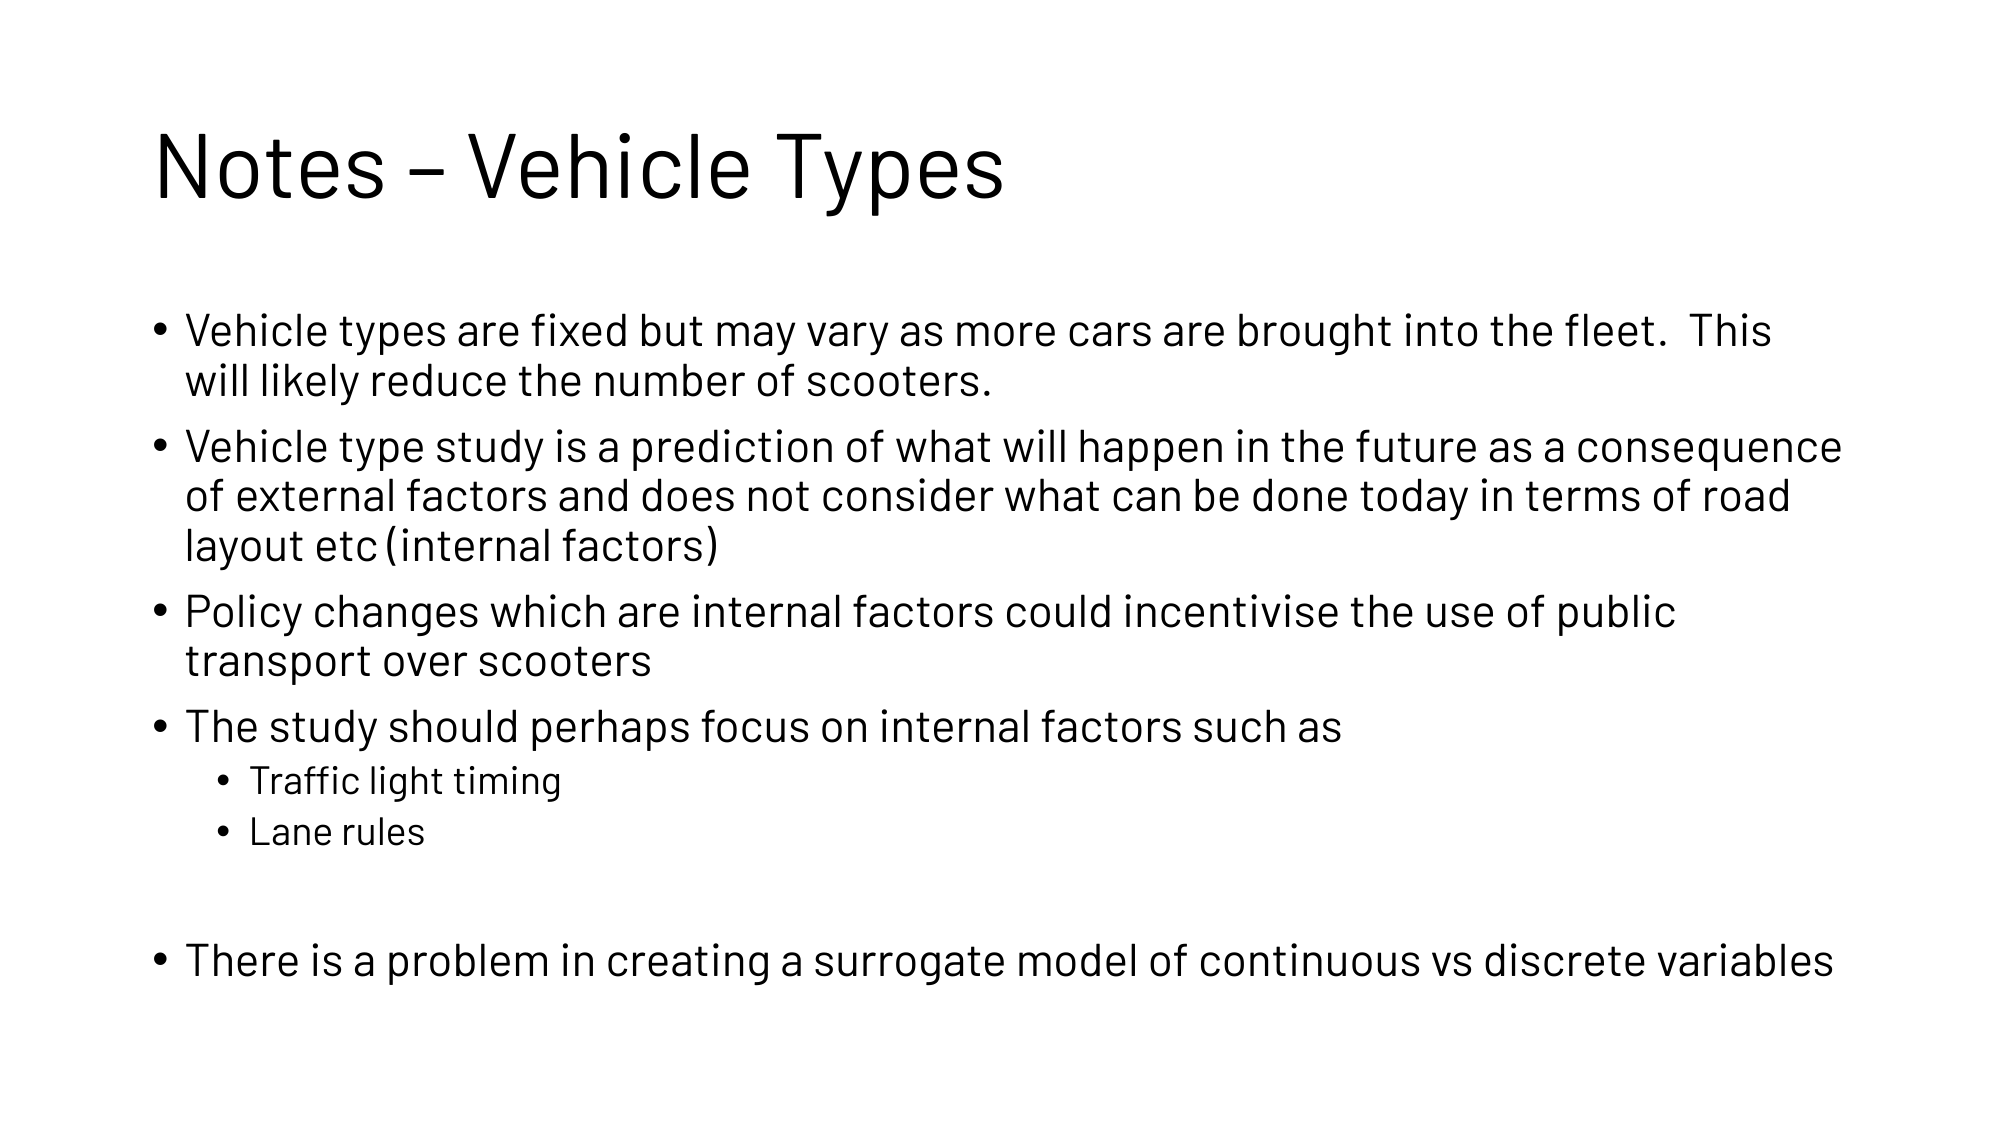

# Notes – Vehicle Types
Vehicle types are fixed but may vary as more cars are brought into the fleet.  This will likely reduce the number of scooters.
Vehicle type study is a prediction of what will happen in the future as a consequence of external factors and does not consider what can be done today in terms of road layout etc (internal factors)
Policy changes which are internal factors could incentivise the use of public transport over scooters
The study should perhaps focus on internal factors such as
Traffic light timing
Lane rules

There is a problem in creating a surrogate model of continuous vs discrete variables